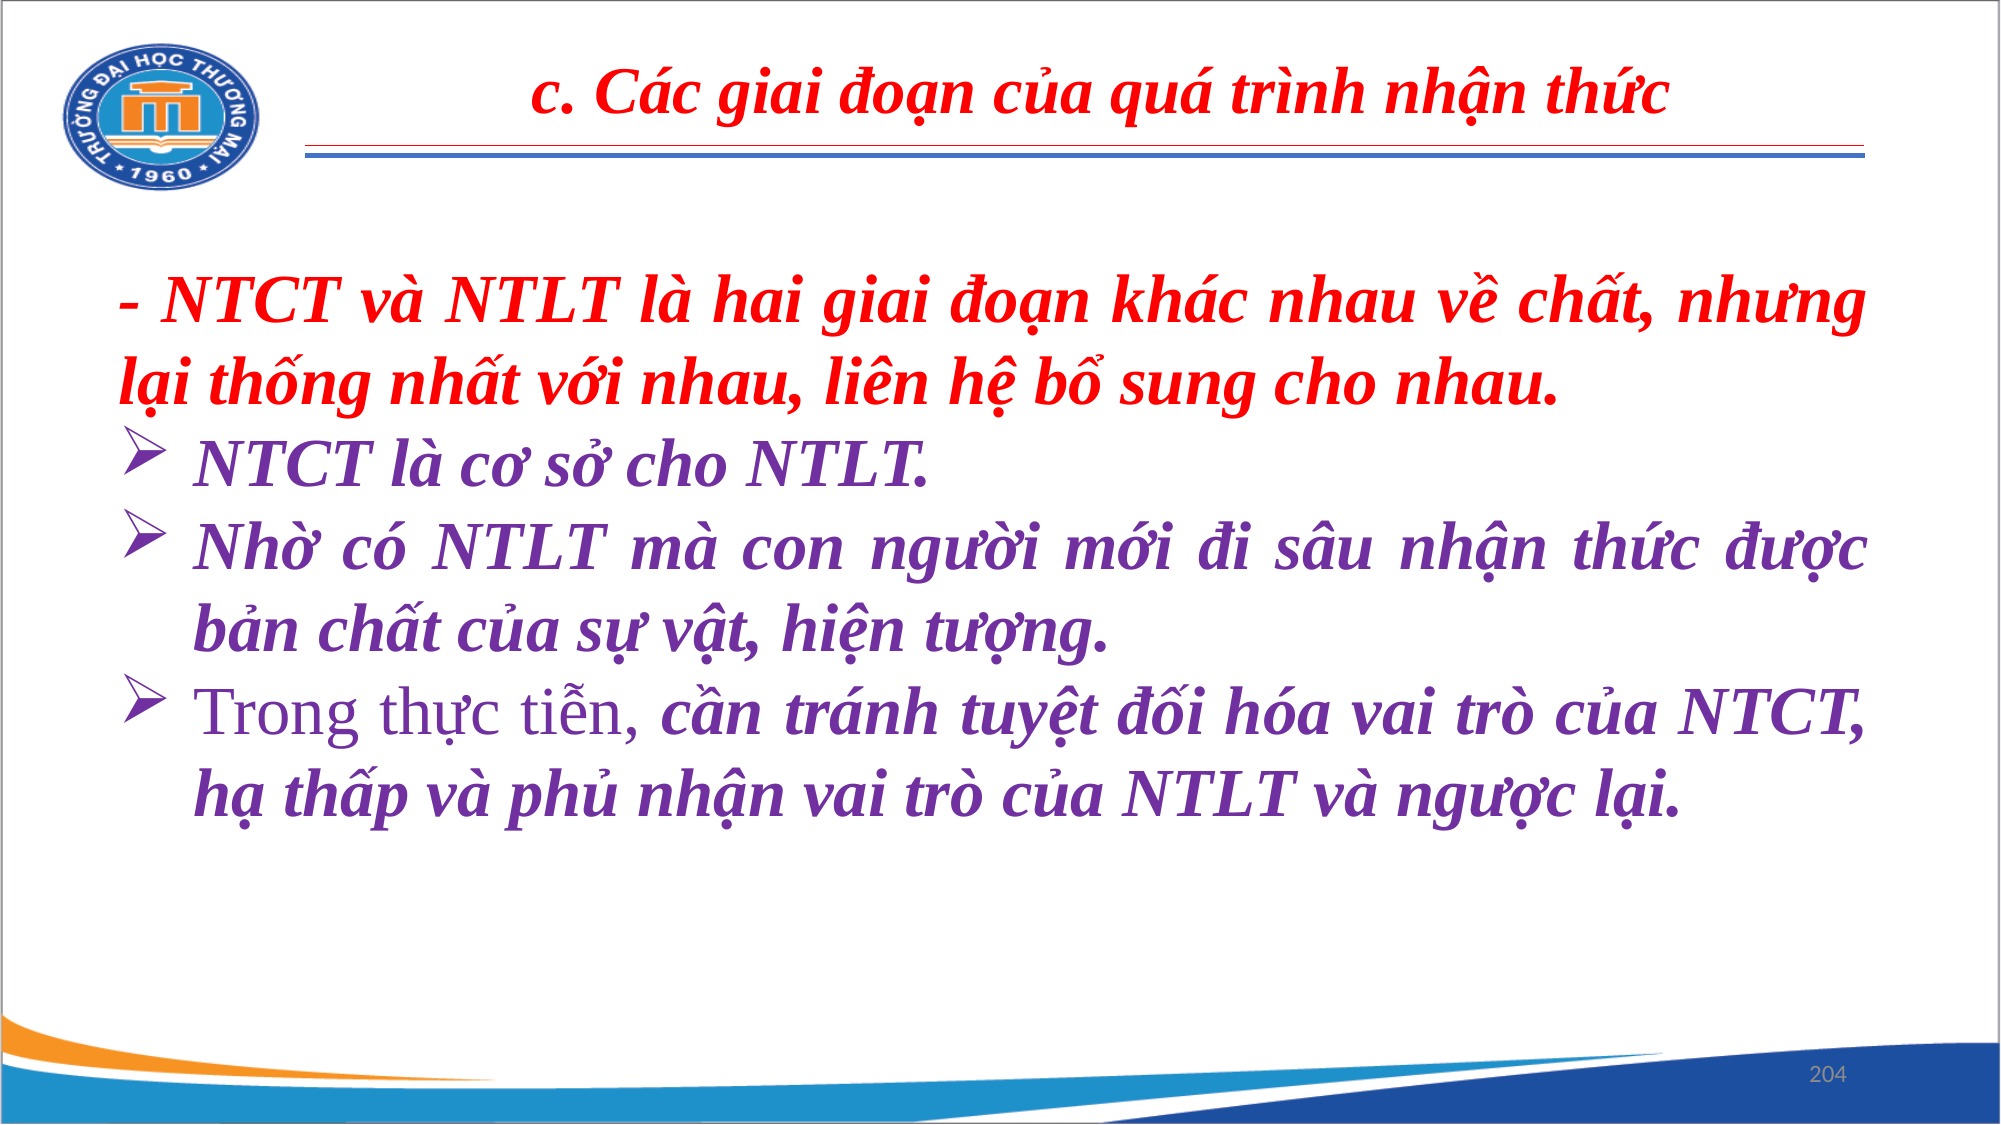

c. Các giai đoạn của quá trình nhận thức
- NTCT và NTLT là hai giai đoạn khác nhau về chất, nhưng lại thống nhất với nhau, liên hệ bổ sung cho nhau.
NTCT là cơ sở cho NTLT.
Nhờ có NTLT mà con người mới đi sâu nhận thức được bản chất của sự vật, hiện tượng.
Trong thực tiễn, cần tránh tuyệt đối hóa vai trò của NTCT, hạ thấp và phủ nhận vai trò của NTLT và ngược lại.
204